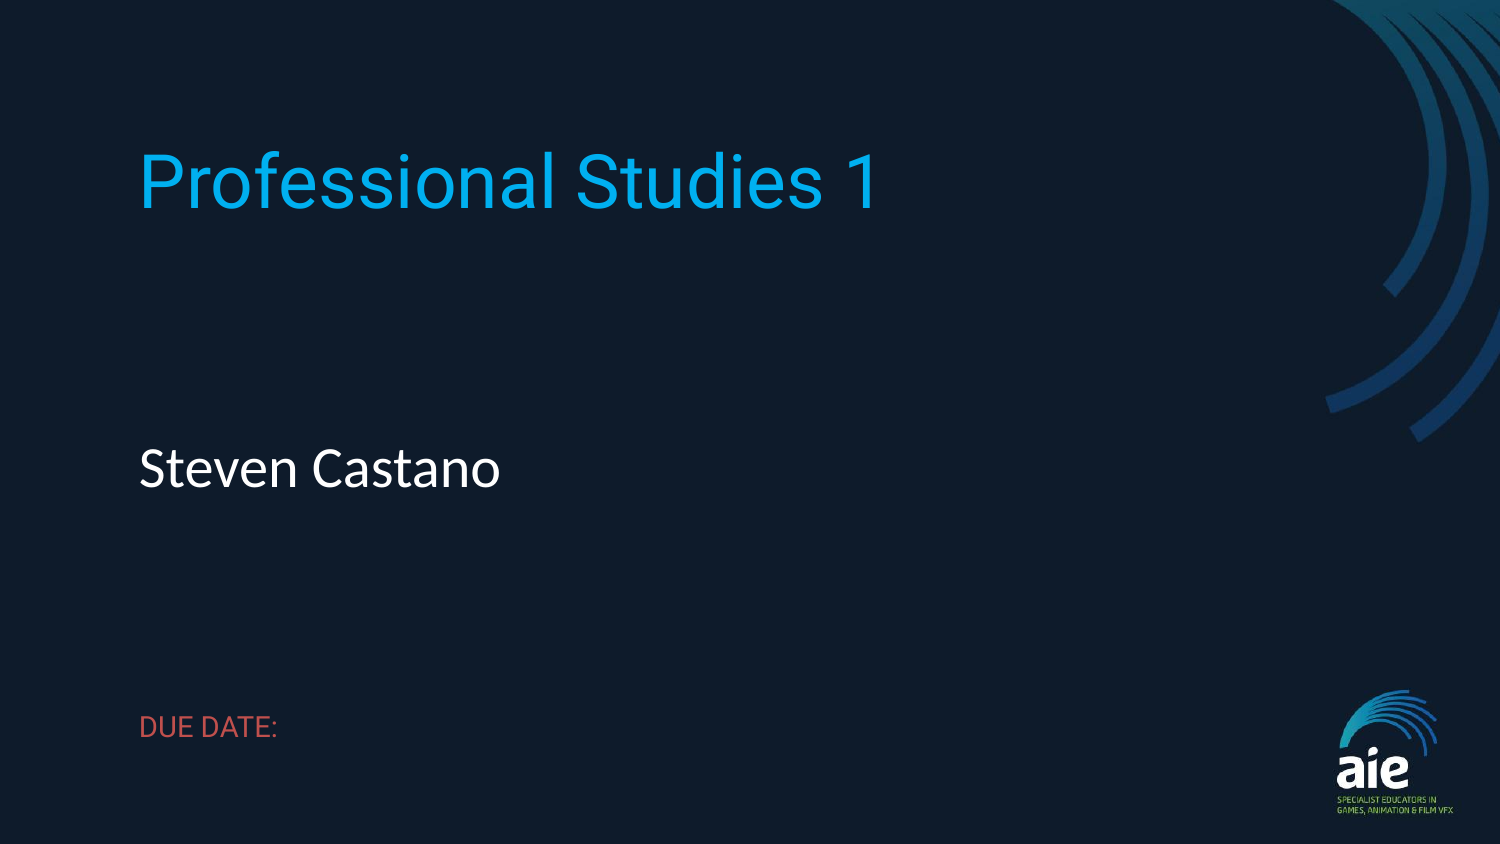

# Professional Studies 1
Steven Castano
DUE DATE: